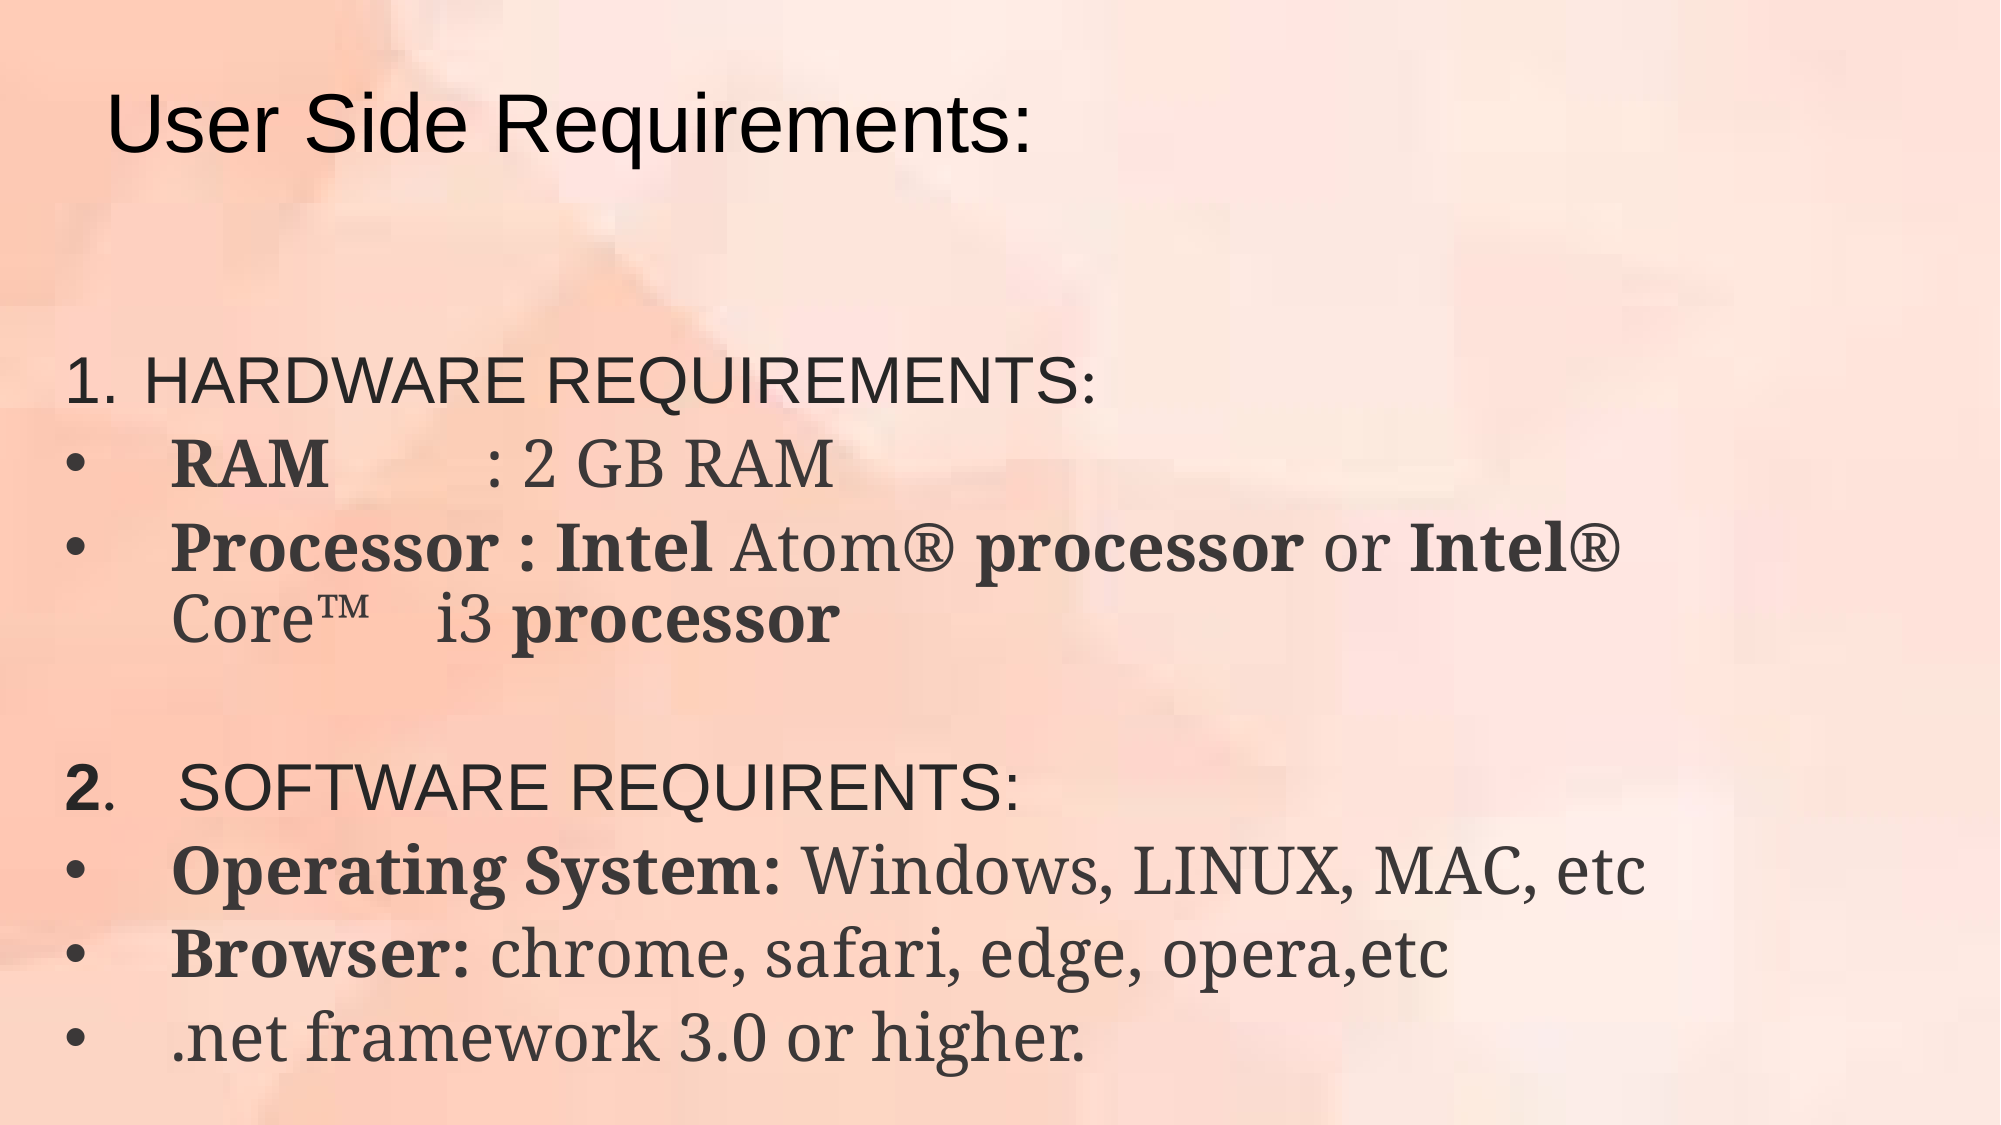

User Side Requirements:
HARDWARE REQUIREMENTS:
RAM         : 2 GB RAM
Processor : Intel Atom® processor or Intel® Core™ 	i3 processor

2.    SOFTWARE REQUIRENTS:
Operating System: Windows, LINUX, MAC, etc
Browser: chrome, safari, edge, opera,etc
.net framework 3.0 or higher.